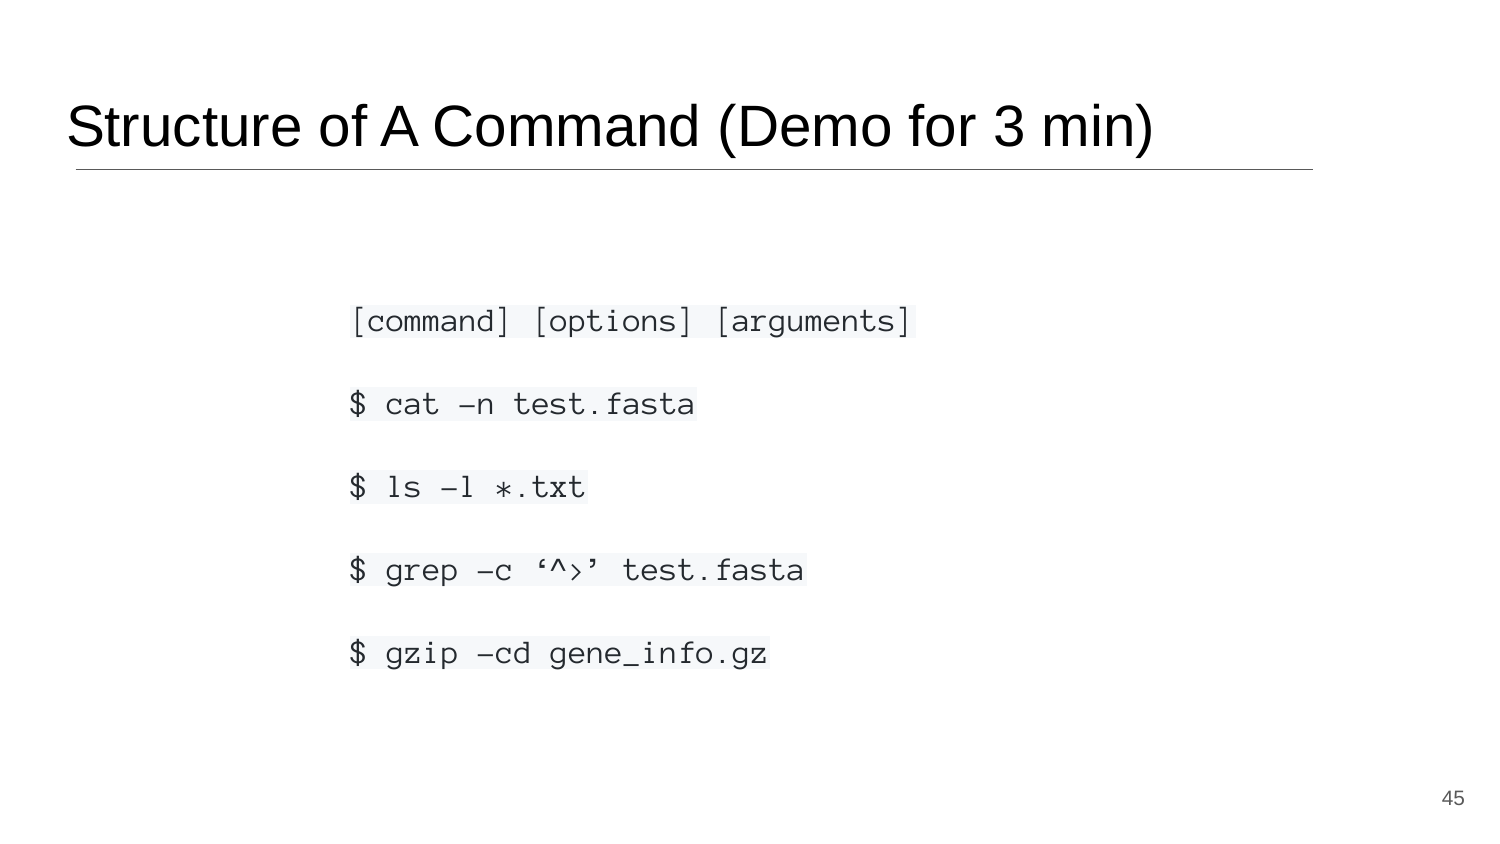

# Structure of A Command (Demo for 3 min)
[command] [options] [arguments]
$ cat -n test.fasta
$ ls -l *.txt
$ grep -c ‘^>’ test.fasta
$ gzip -cd gene_info.gz

45